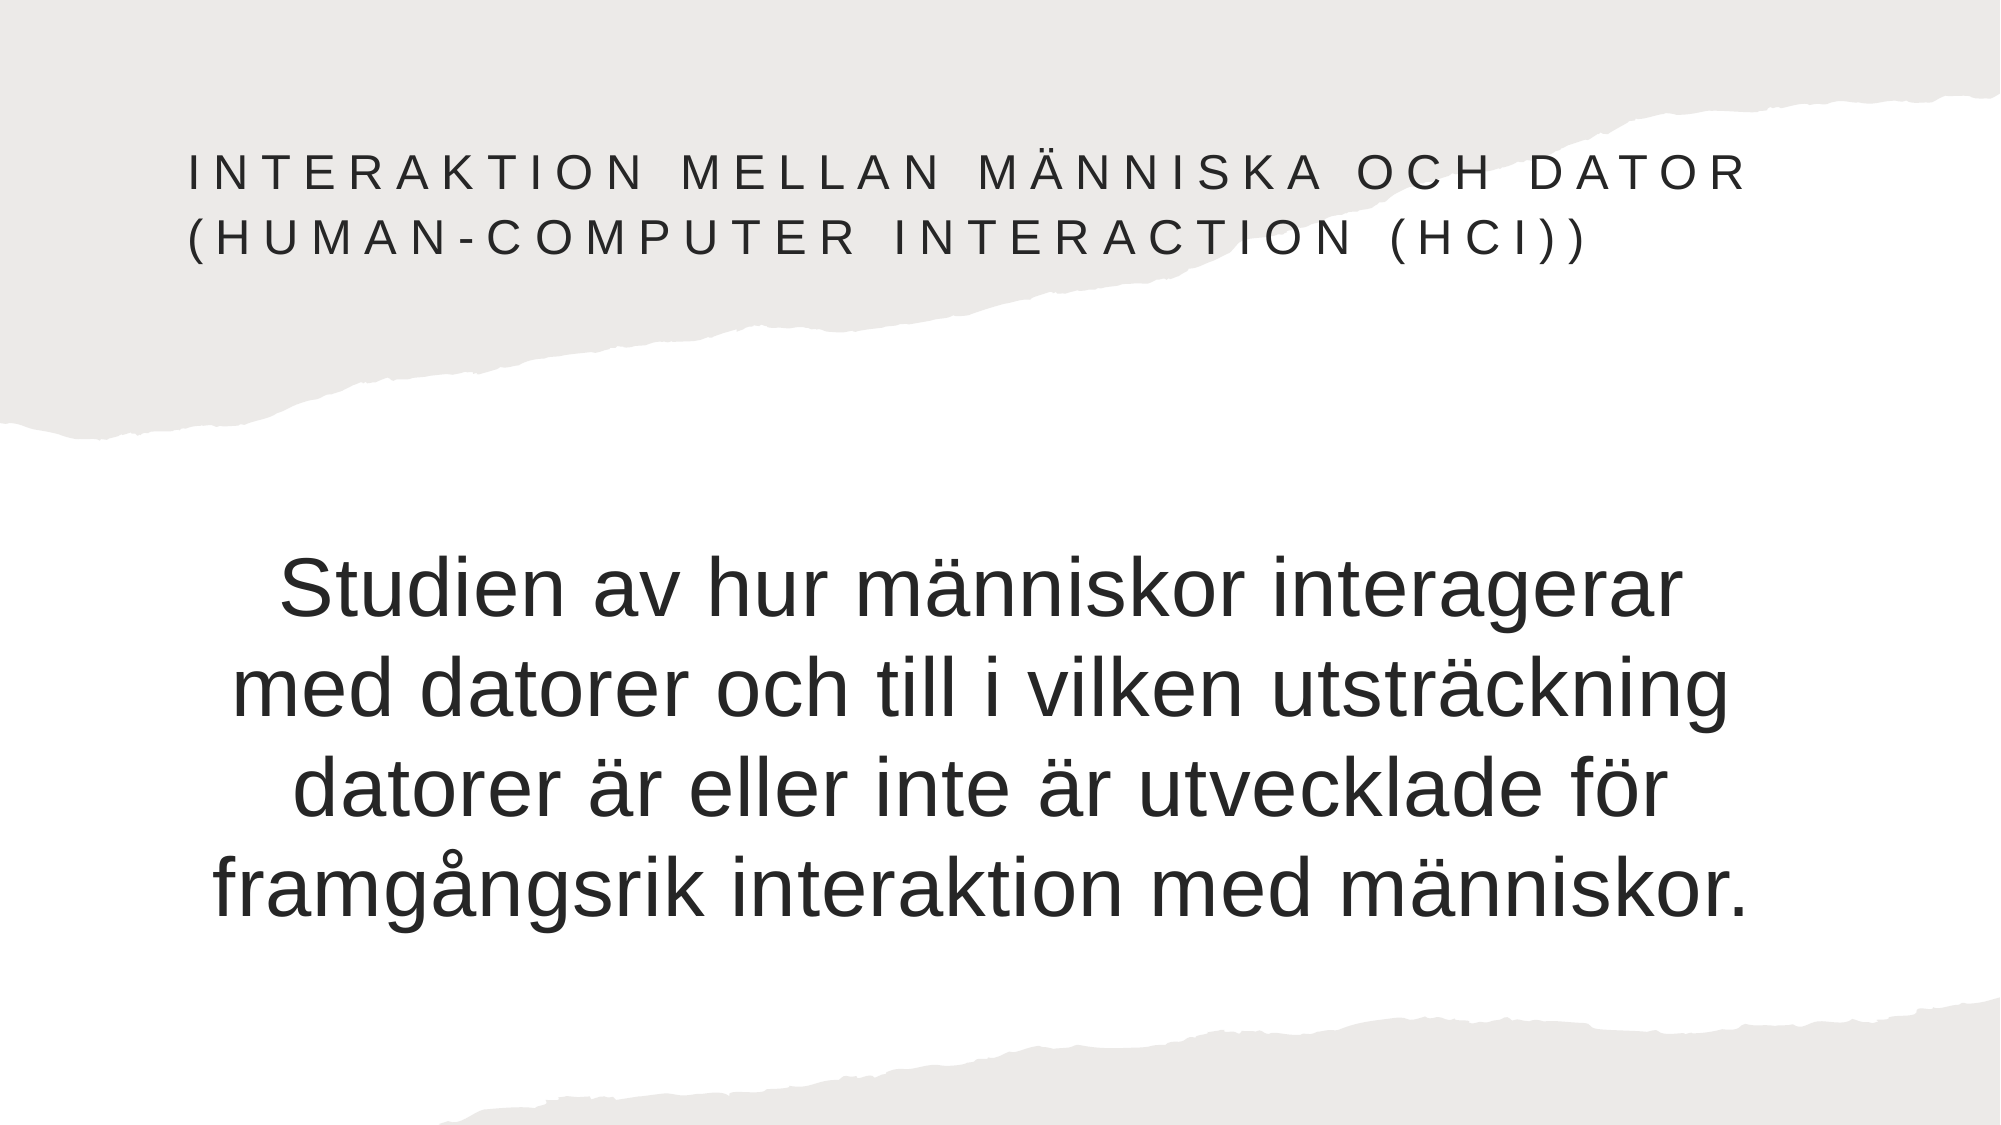

# Interaktion mellan människa och dator (Human-computer interaction (HCI))
Studien av hur människor interagerar med datorer och till i vilken utsträckning datorer är eller inte är utvecklade för framgångsrik interaktion med människor.